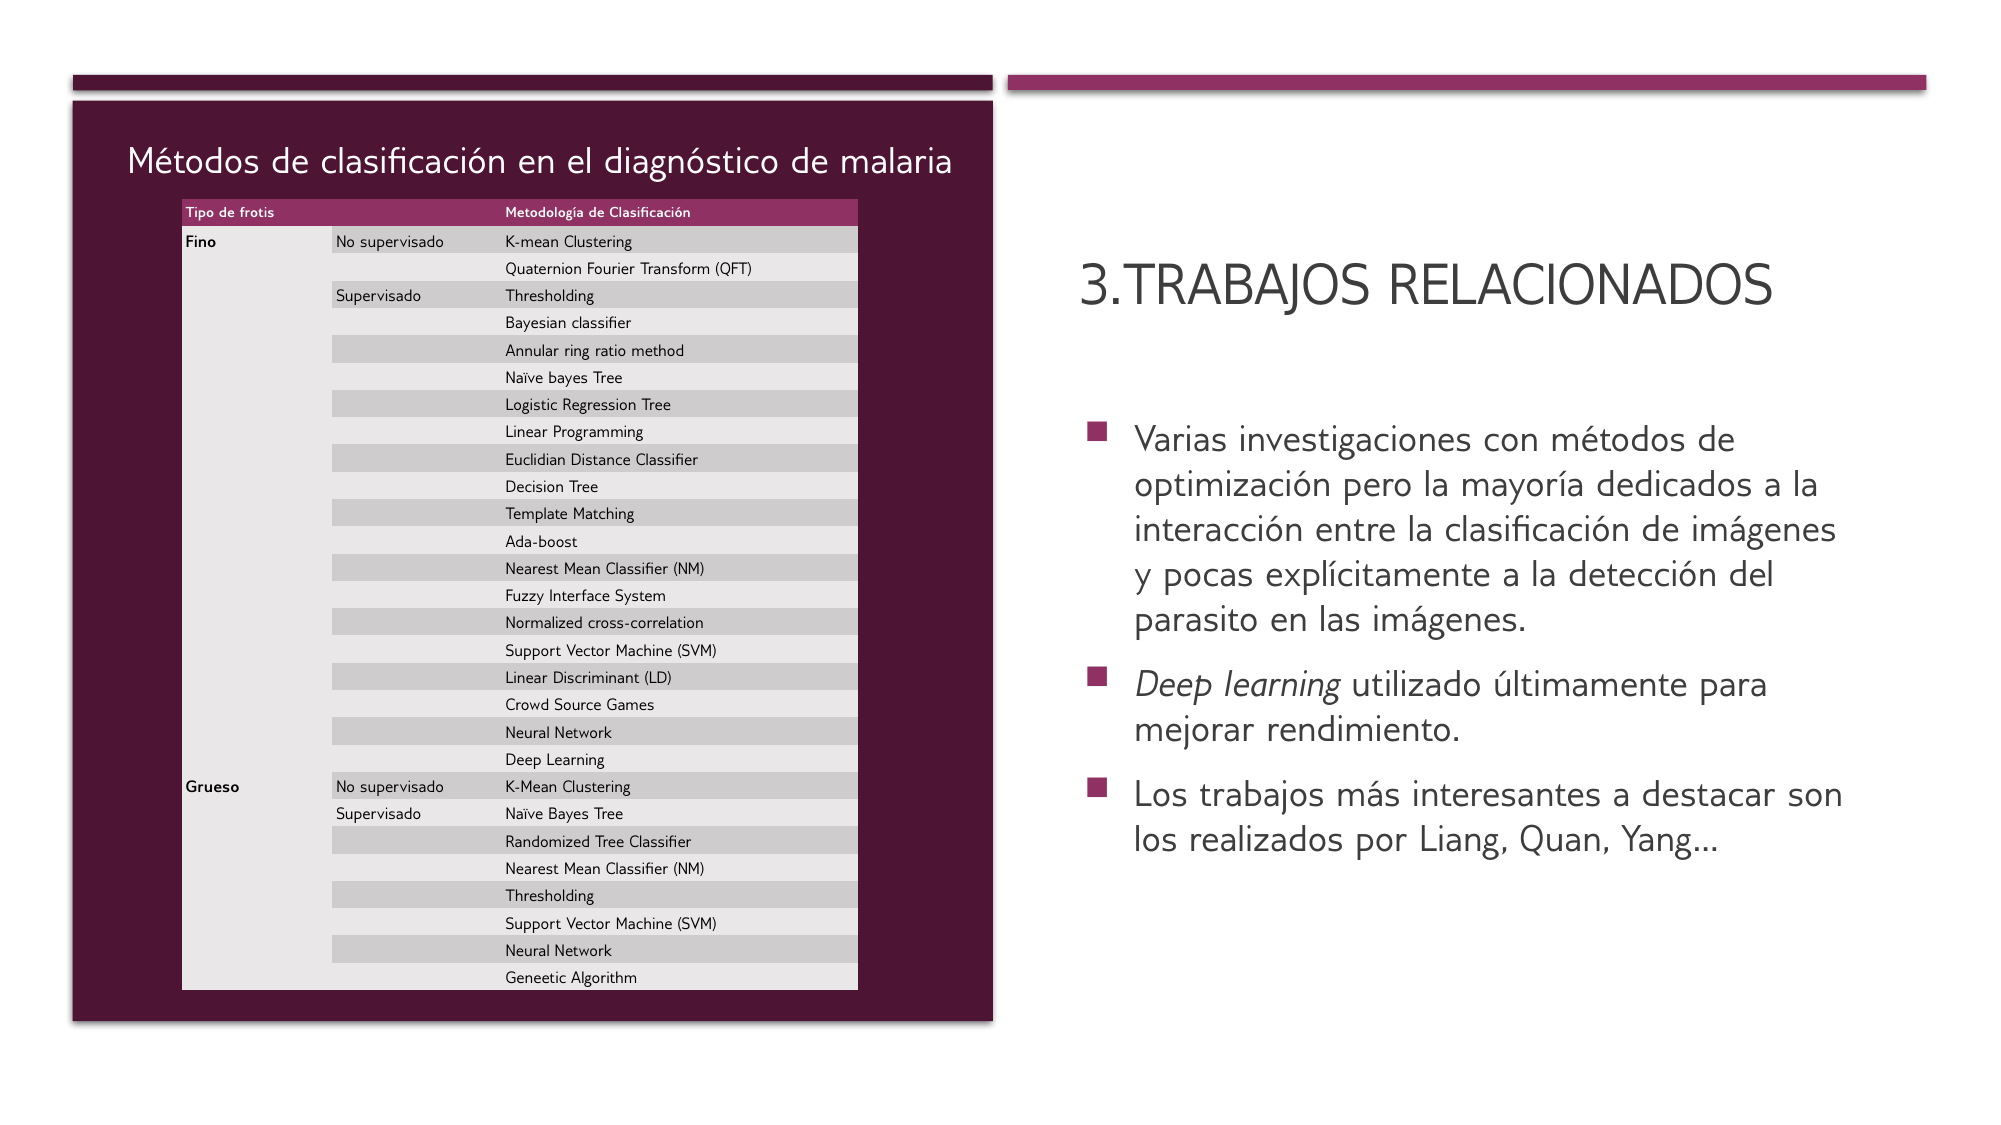

Métodos de clasificación en el diagnóstico de malaria
# 3.Trabajos Relacionados
| Tipo de frotis |  | Metodología de Clasificación |
| --- | --- | --- |
| Fino | No supervisado | K-mean Clustering |
|  |  | Quaternion Fourier Transform (QFT) |
|  | Supervisado | Thresholding |
|  |  | Bayesian classifier |
|  |  | Annular ring ratio method |
|  |  | Naïve bayes Tree |
|  |  | Logistic Regression Tree |
|  |  | Linear Programming |
|  |  | Euclidian Distance Classifier |
|  |  | Decision Tree |
|  |  | Template Matching |
|  |  | Ada-boost |
|  |  | Nearest Mean Classifier (NM) |
|  |  | Fuzzy Interface System |
|  |  | Normalized cross-correlation |
|  |  | Support Vector Machine (SVM) |
|  |  | Linear Discriminant (LD) |
|  |  | Crowd Source Games |
|  |  | Neural Network |
|  |  | Deep Learning |
| Grueso | No supervisado | K-Mean Clustering |
|  | Supervisado | Naïve Bayes Tree |
|  |  | Randomized Tree Classifier |
|  |  | Nearest Mean Classifier (NM) |
|  |  | Thresholding |
|  |  | Support Vector Machine (SVM) |
|  |  | Neural Network |
|  |  | Geneetic Algorithm |
Varias investigaciones con métodos de optimización pero la mayoría dedicados a la interacción entre la clasificación de imágenes y pocas explícitamente a la detección del parasito en las imágenes.
Deep learning utilizado últimamente para mejorar rendimiento.
Los trabajos más interesantes a destacar son los realizados por Liang, Quan, Yang…